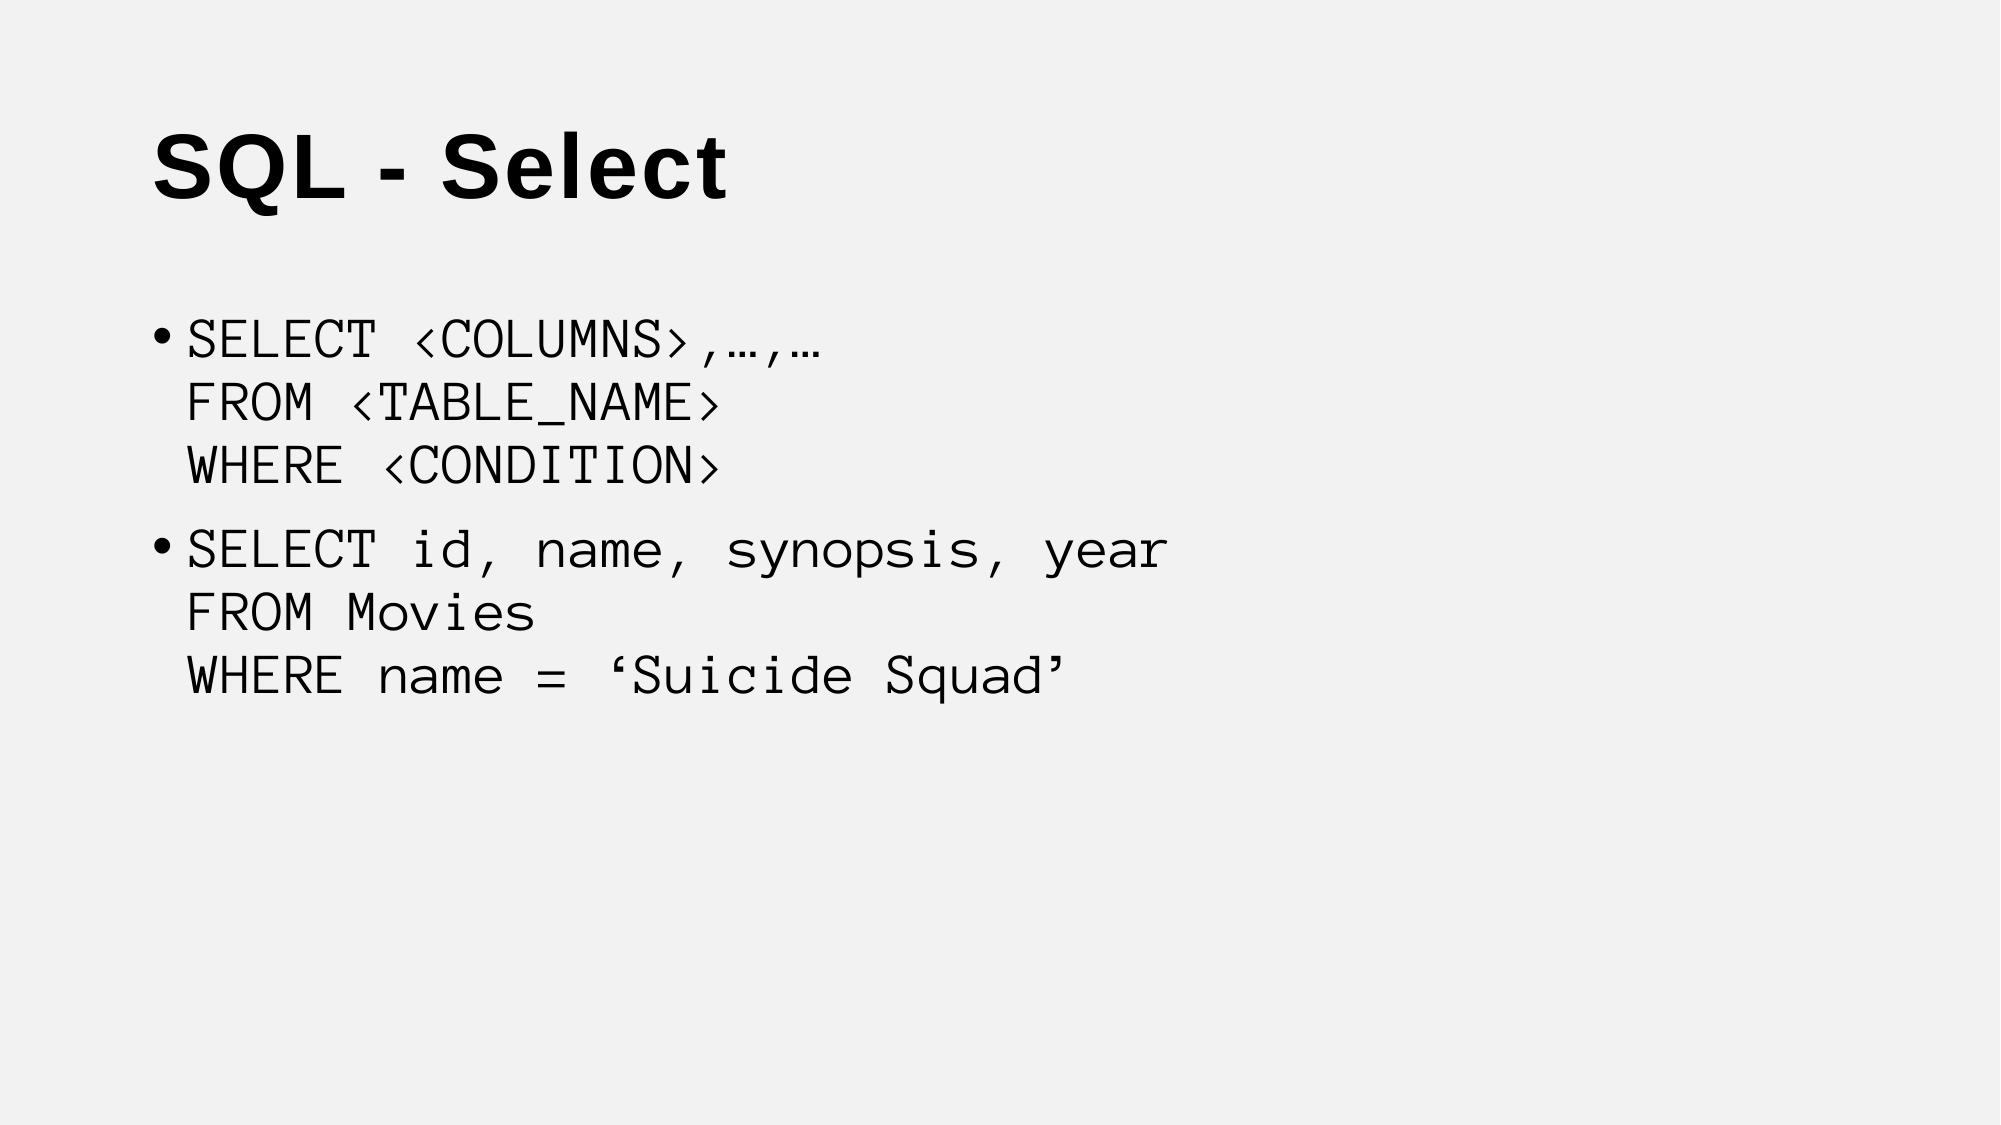

# SQL - Select
SELECT <COLUMNS>,…,…
FROM <TABLE_NAME>
WHERE <CONDITION>
SELECT id, name, synopsis, year
FROM Movies
WHERE name = ‘Suicide Squad’